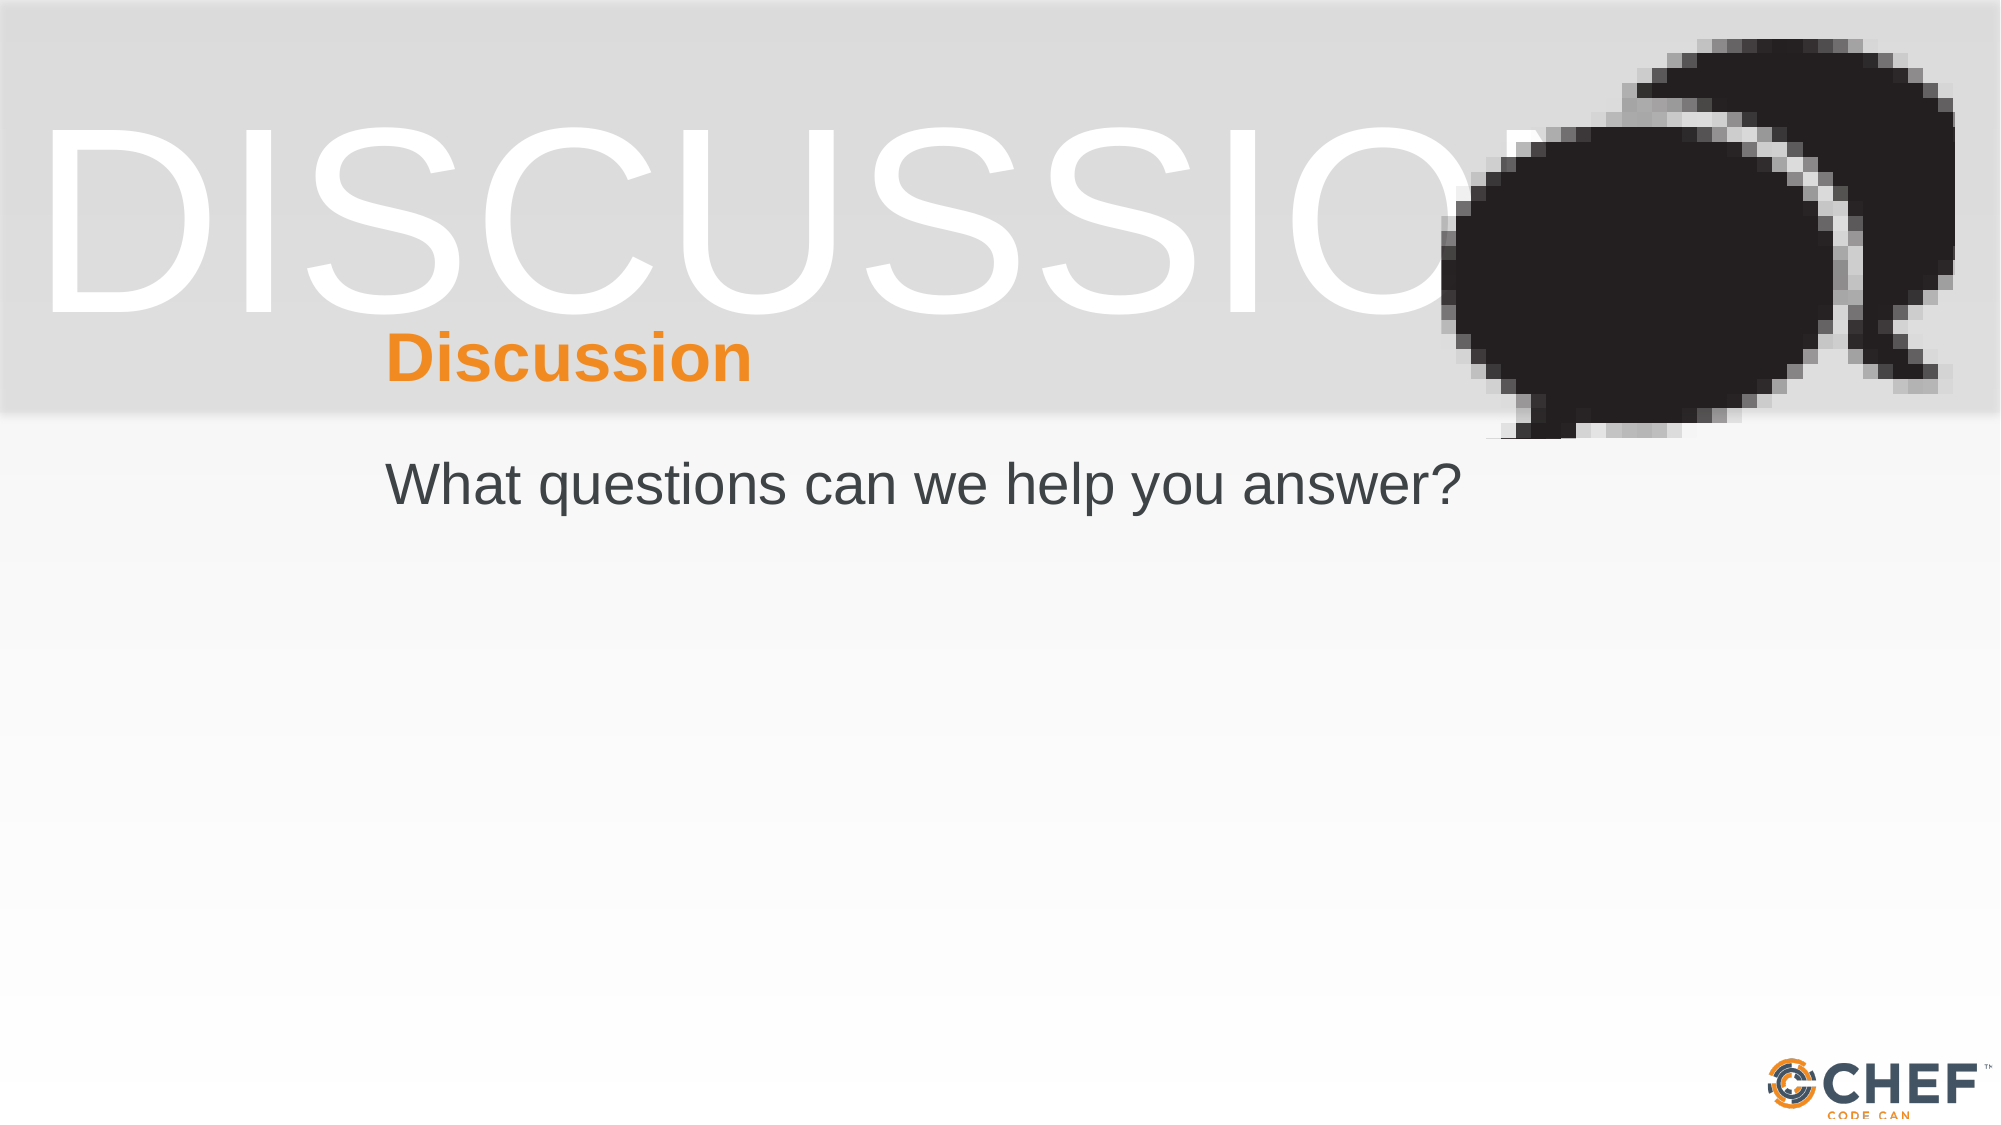

# Discussion
What questions can we help you answer?